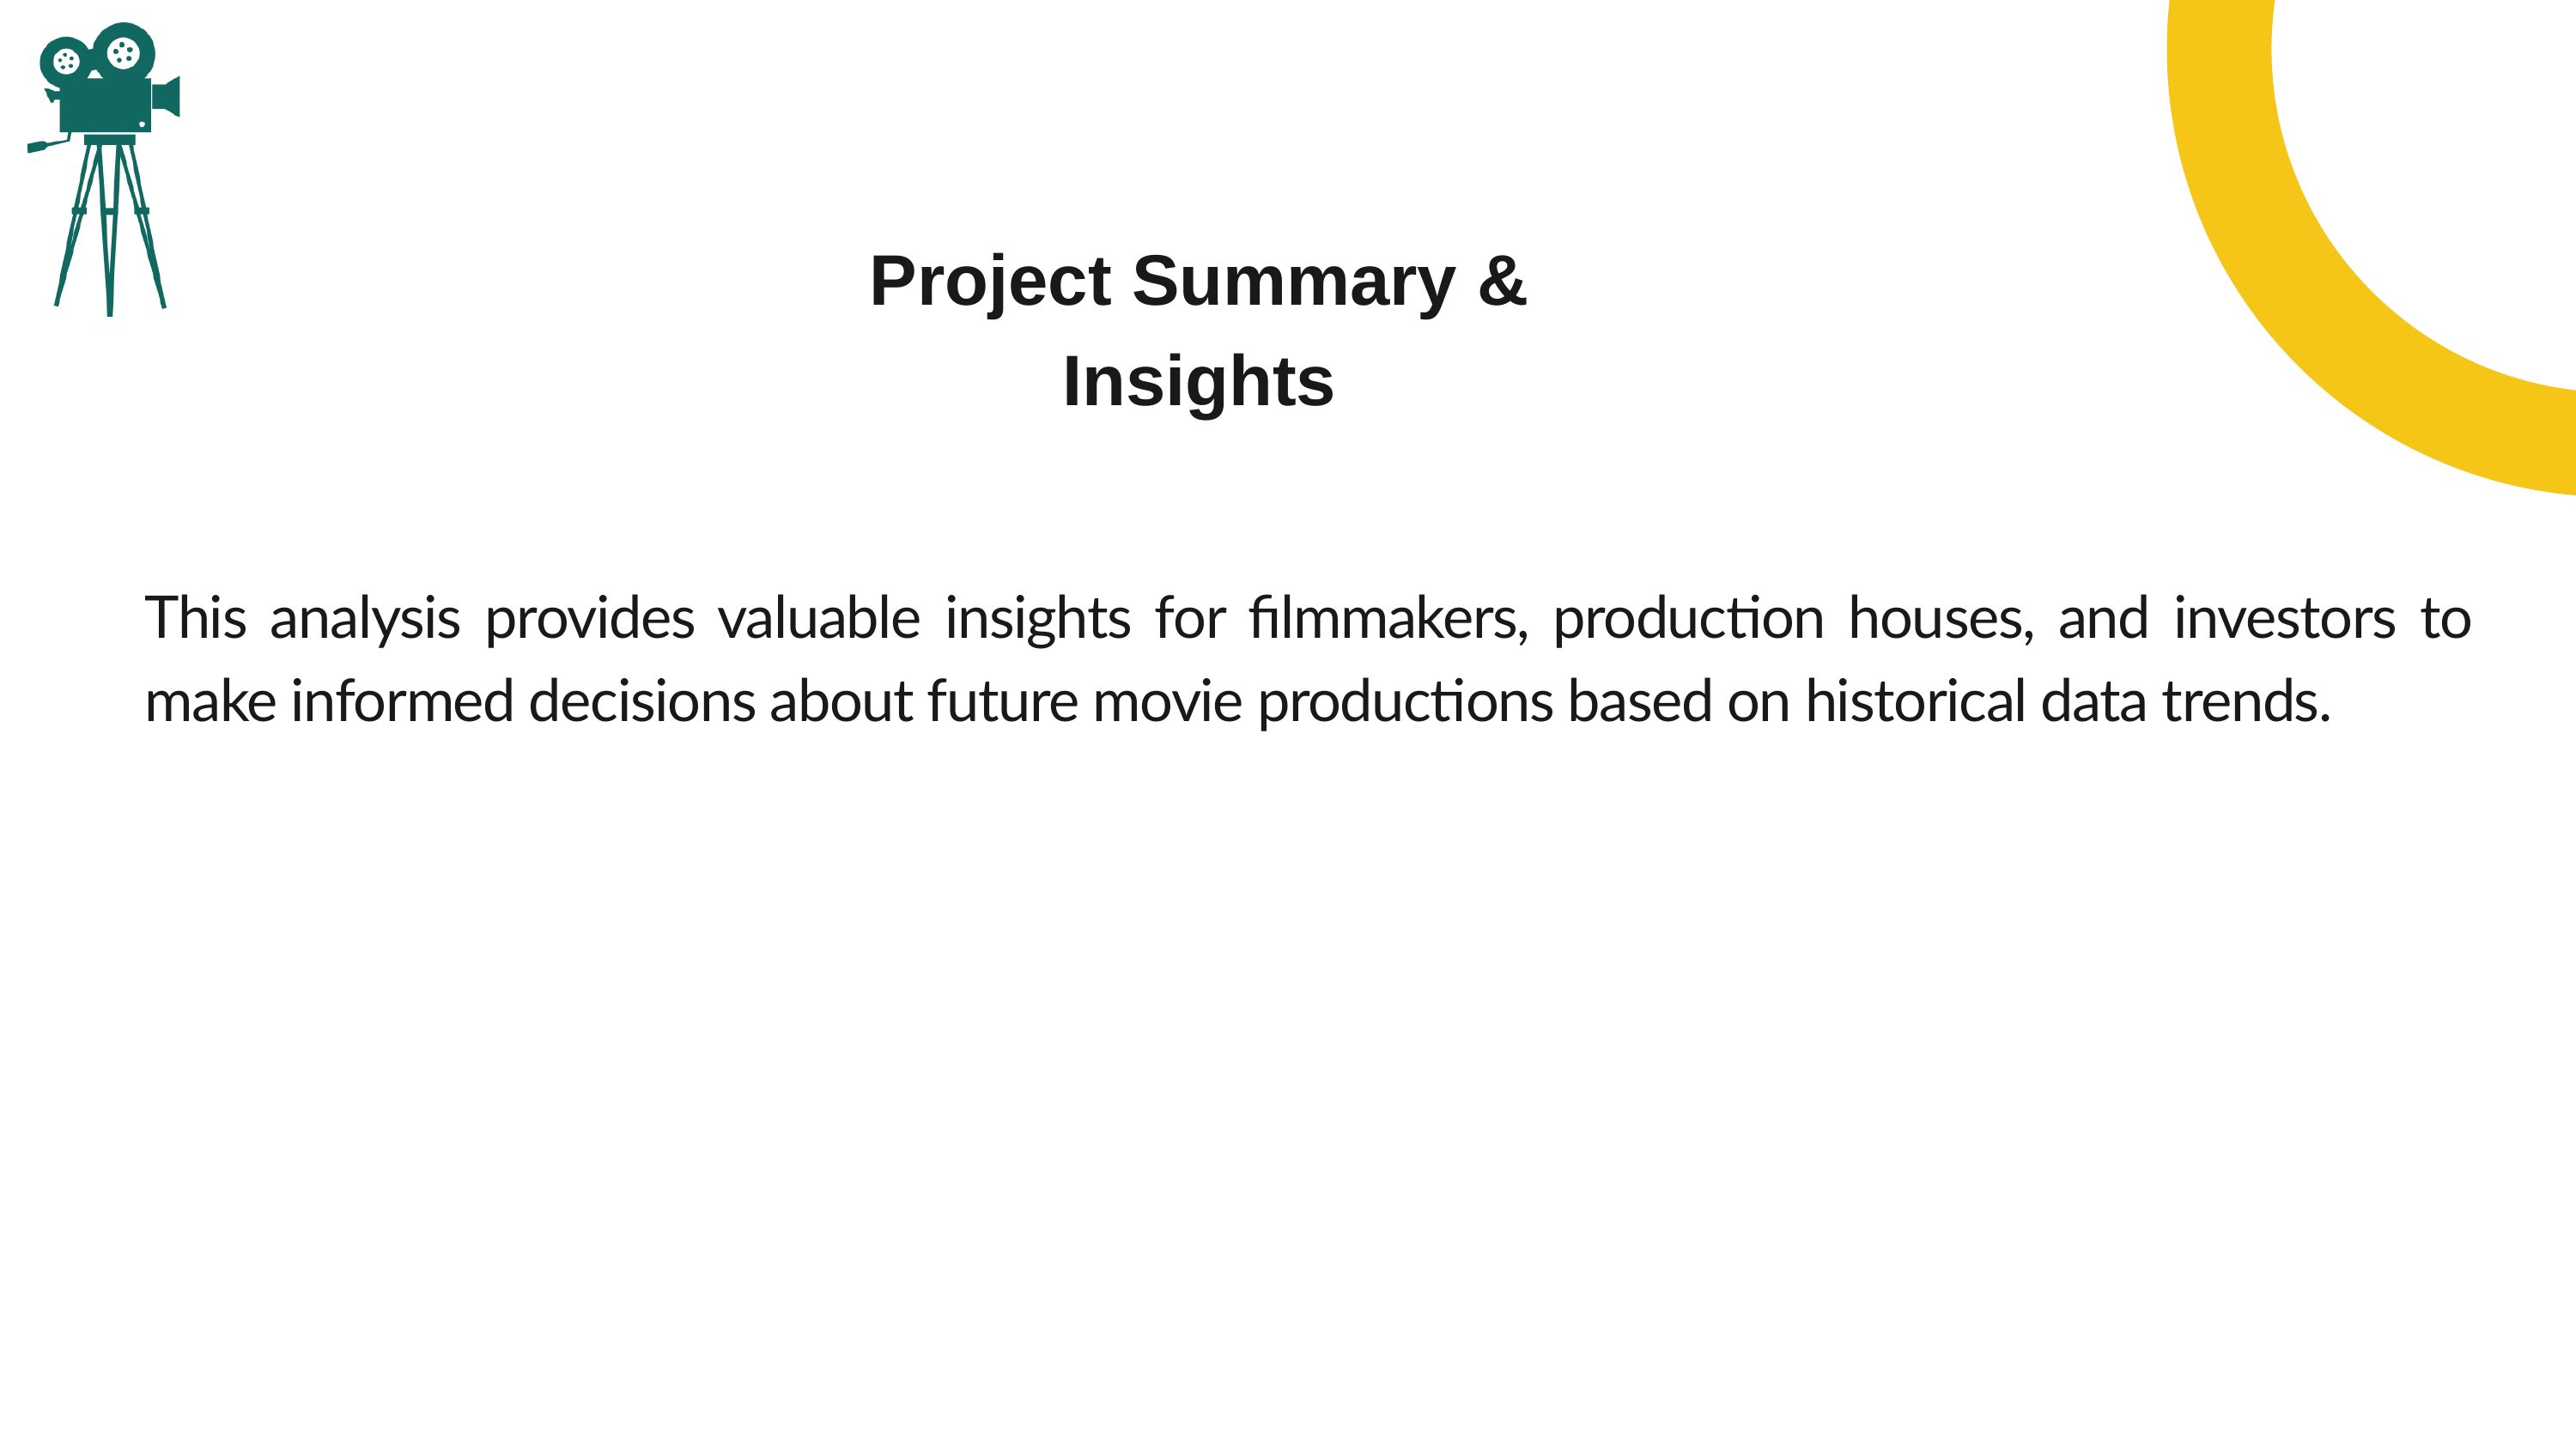

Project Summary & Insights
This analysis provides valuable insights for filmmakers, production houses, and investors to make informed decisions about future movie productions based on historical data trends.